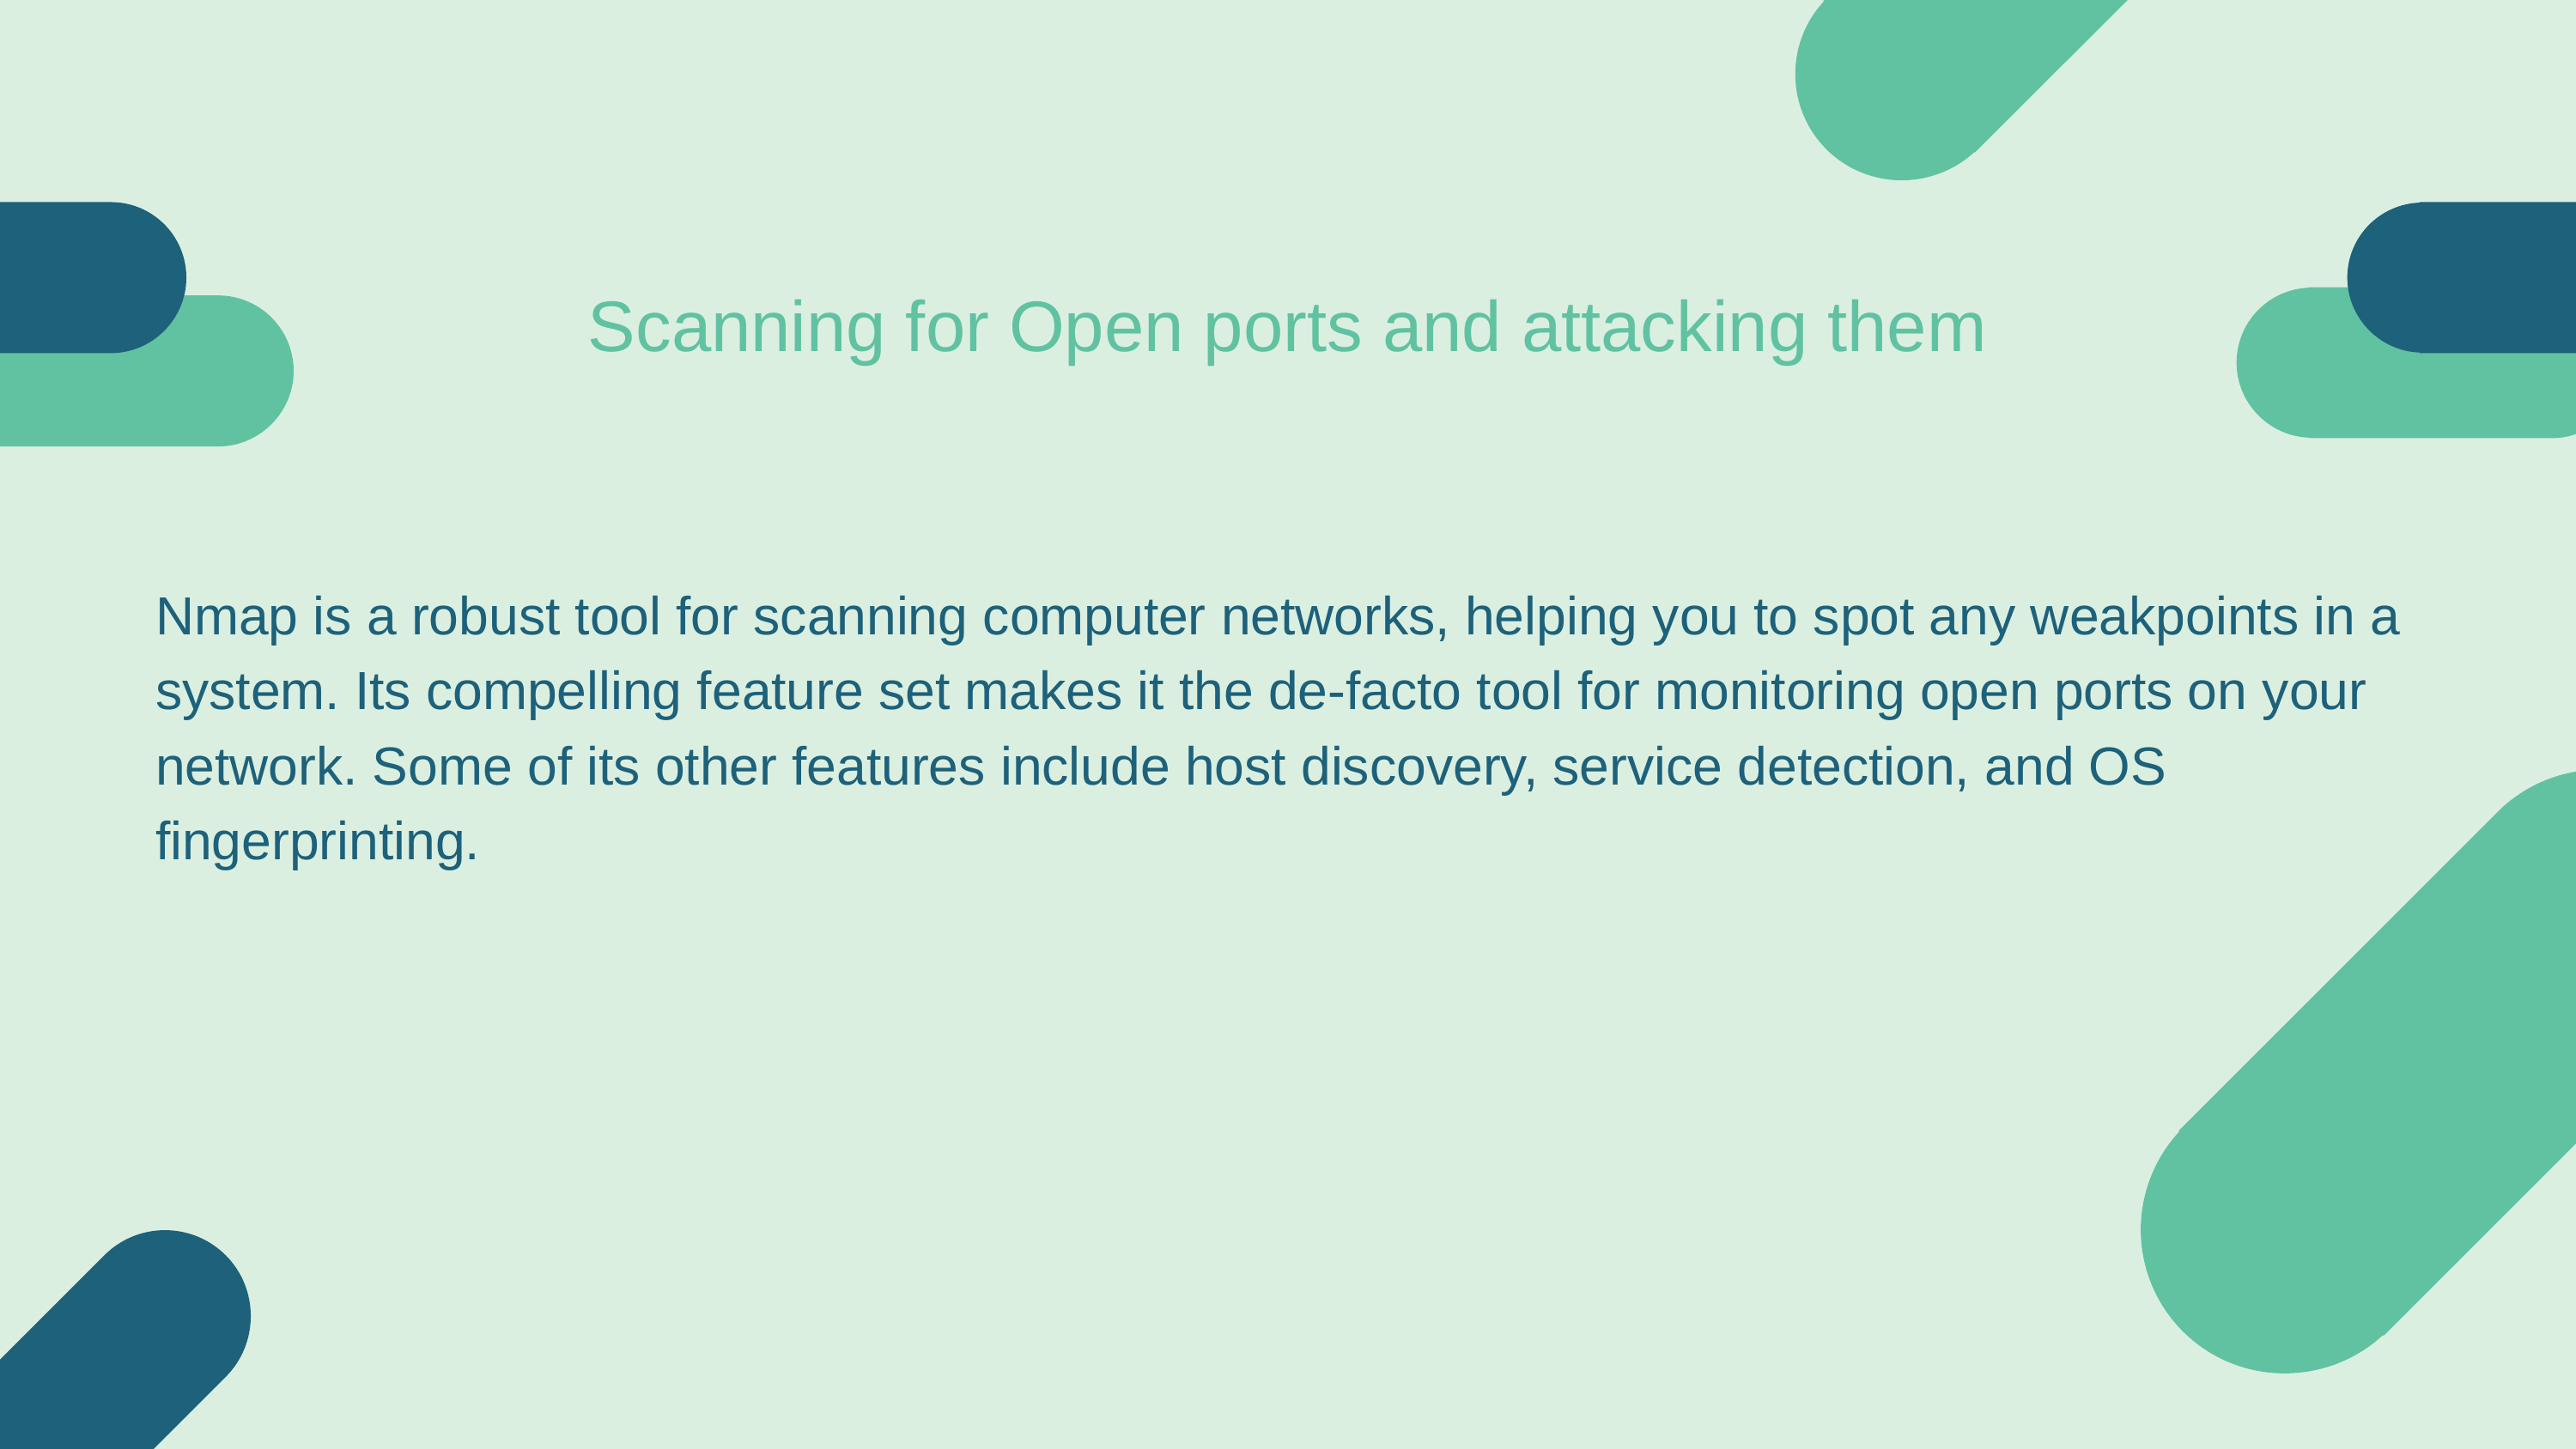

Scanning for Open ports and attacking them

Nmap is a robust tool for scanning computer networks, helping you to spot any weakpoints in a system. Its compelling feature set makes it the de-facto tool for monitoring open ports on your network. Some of its other features include host discovery, service detection, and OS fingerprinting.